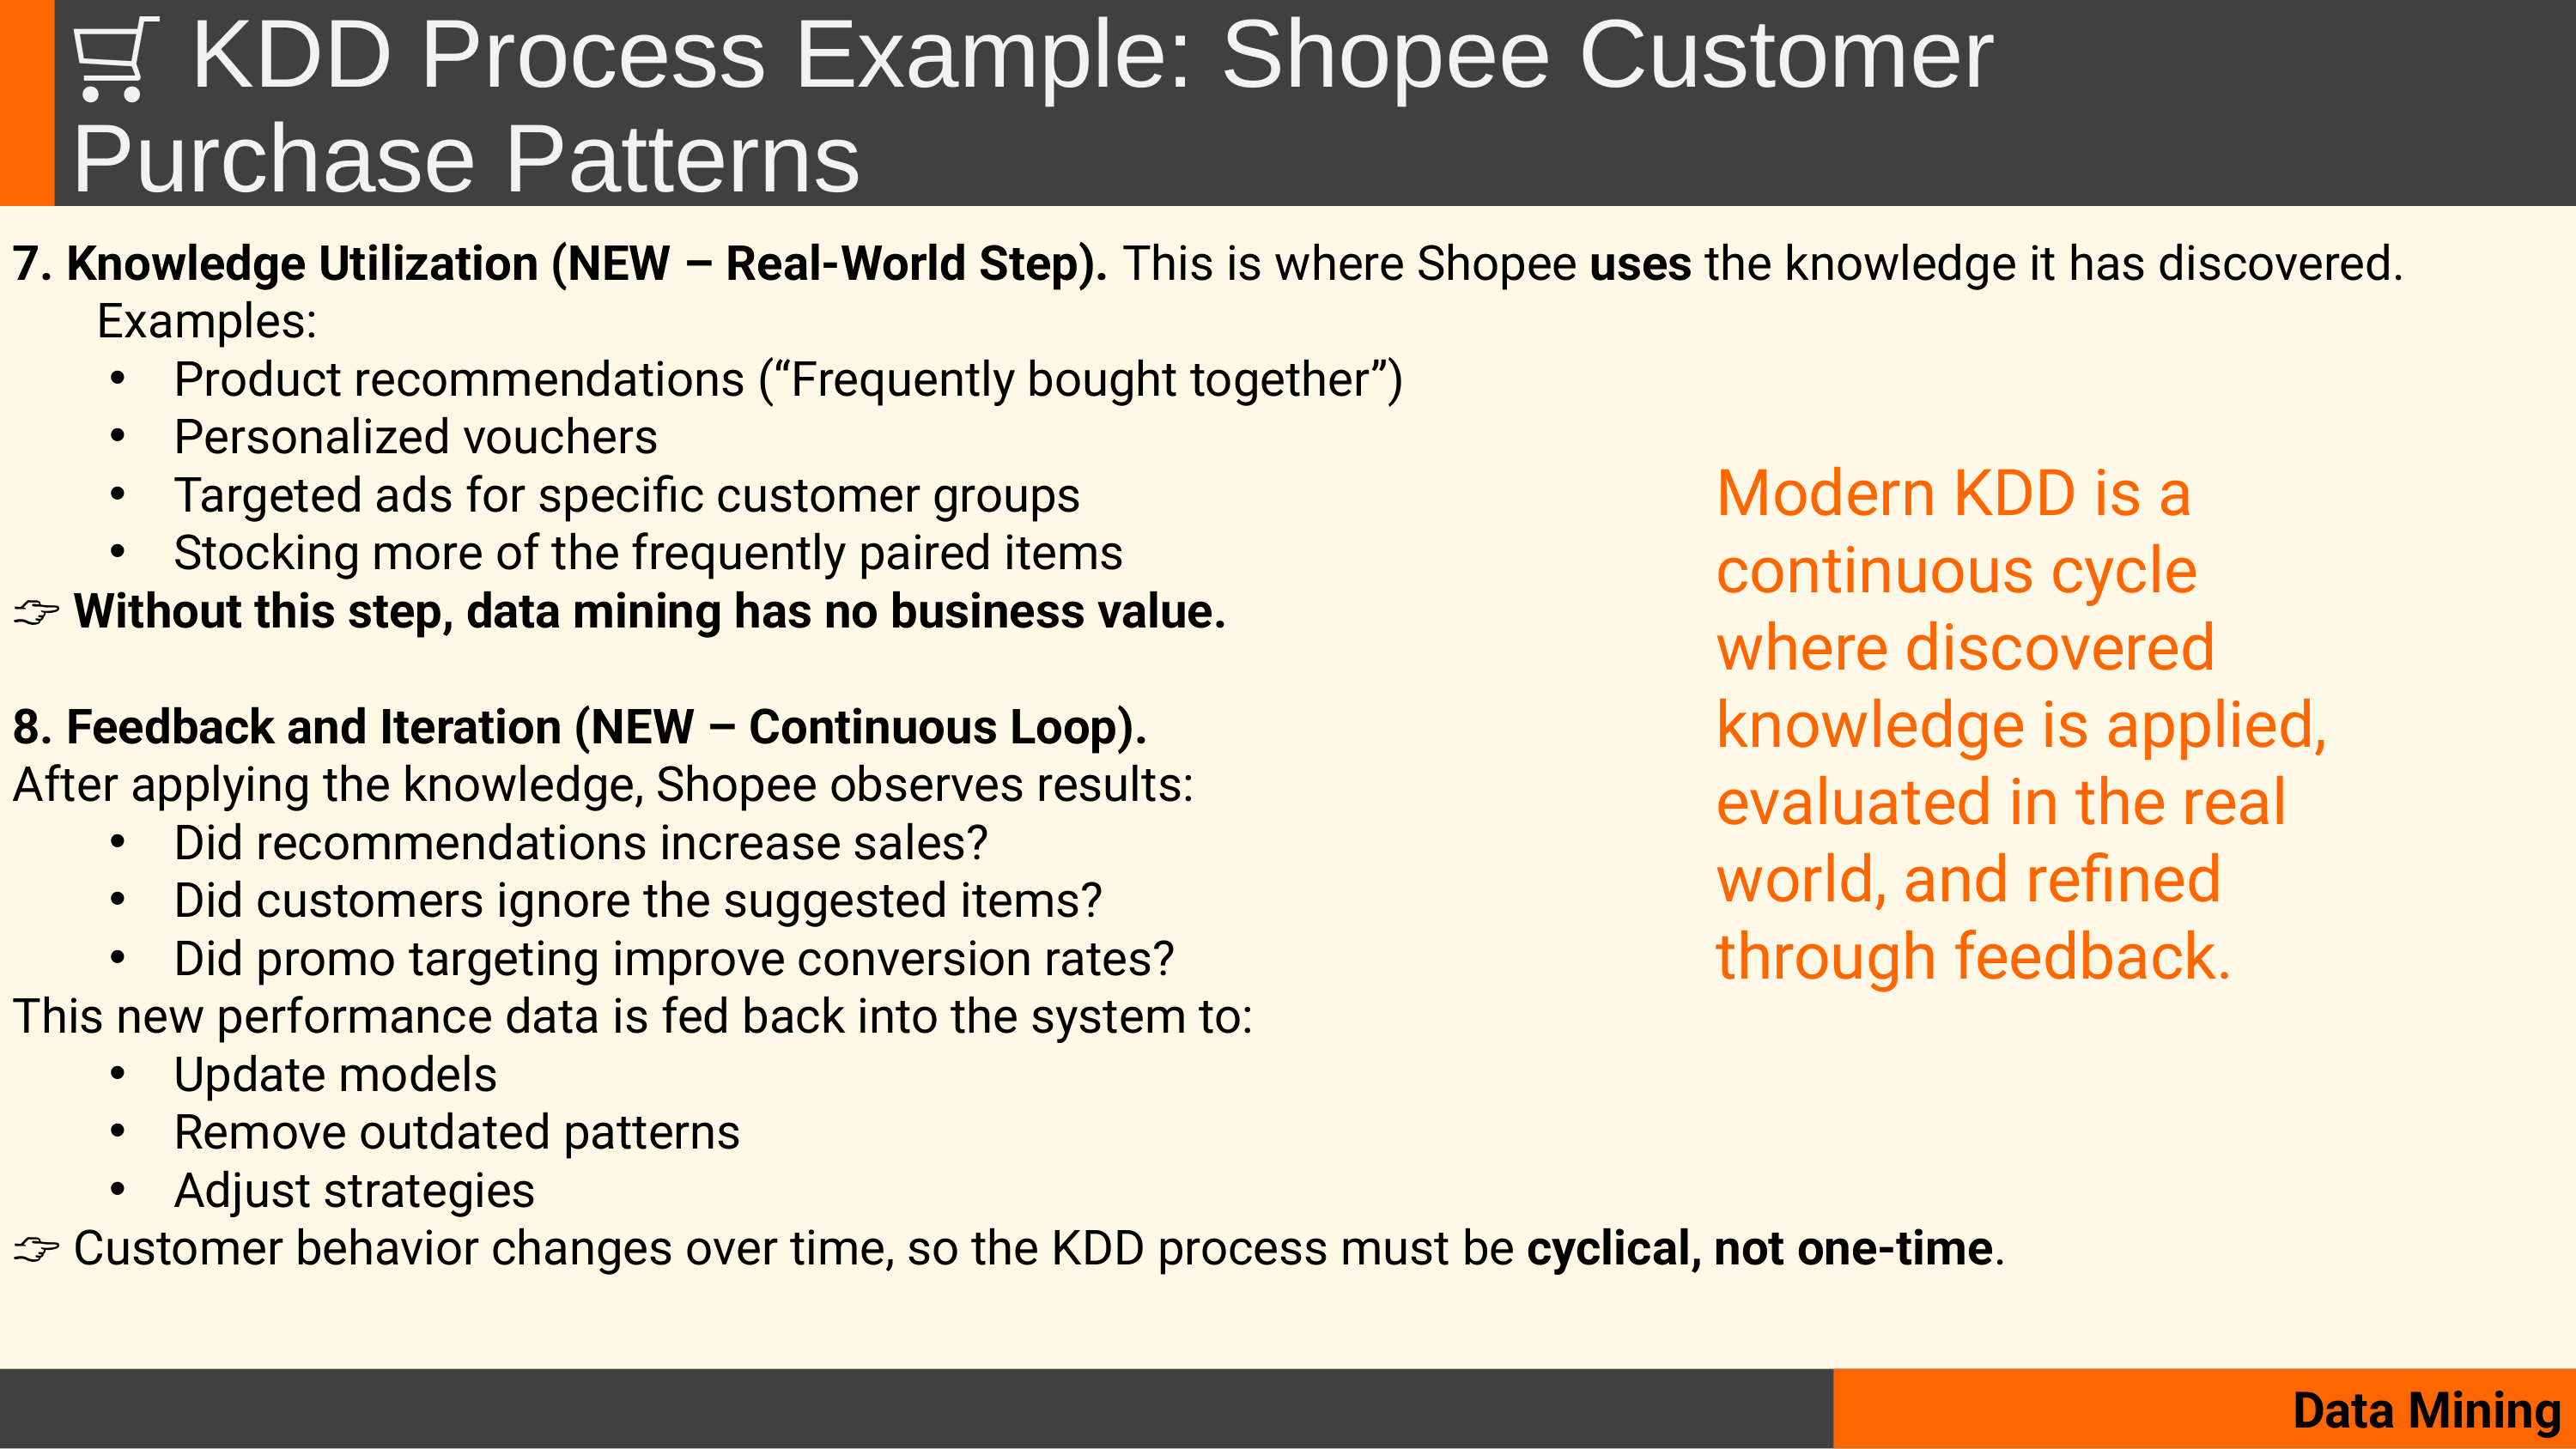

# 🛒 KDD Process Example: Shopee Customer Purchase Patterns
7. Knowledge Utilization (NEW – Real-World Step). This is where Shopee uses the knowledge it has discovered.
       Examples:
Product recommendations (“Frequently bought together”)
Personalized vouchers
Targeted ads for specific customer groups
Stocking more of the frequently paired items
👉 Without this step, data mining has no business value.

8. Feedback and Iteration (NEW – Continuous Loop).
After applying the knowledge, Shopee observes results:
Did recommendations increase sales?
Did customers ignore the suggested items?
Did promo targeting improve conversion rates?
This new performance data is fed back into the system to:
Update models
Remove outdated patterns
Adjust strategies
👉 Customer behavior changes over time, so the KDD process must be cyclical, not one-time.
Modern KDD is a continuous cycle where discovered knowledge is applied, evaluated in the real world, and refined through feedback.
Data Mining